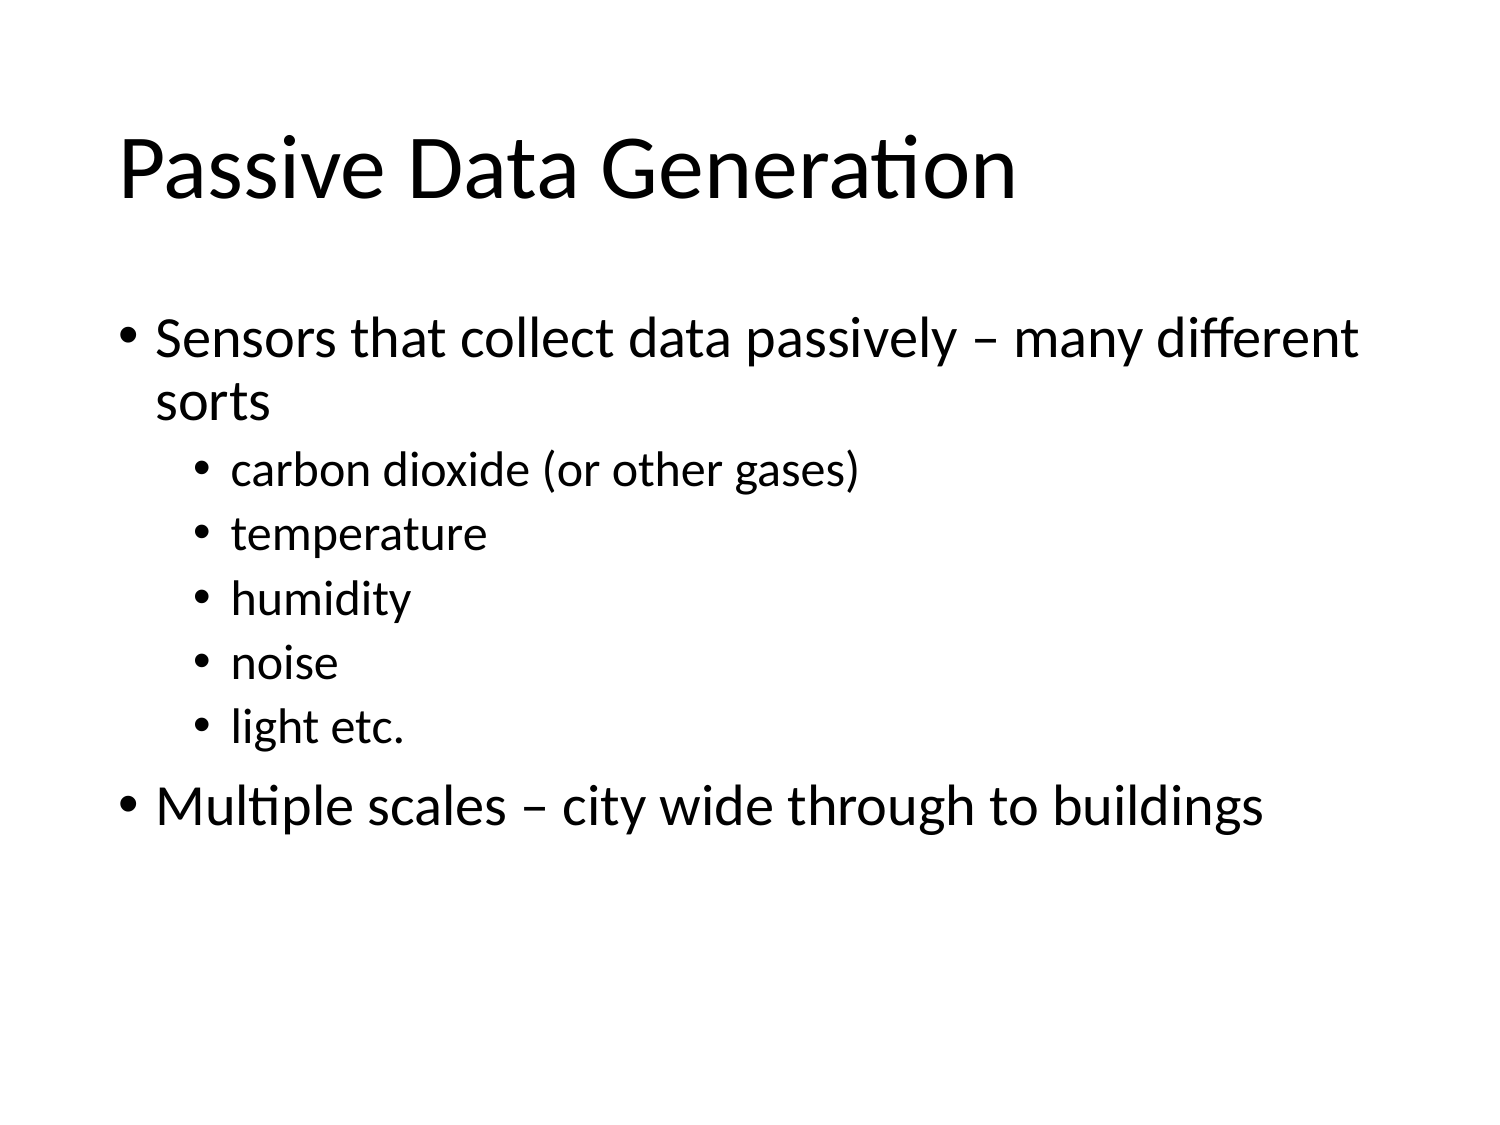

# Passive Data Generation
Sensors that collect data passively – many different sorts
carbon dioxide (or other gases)
temperature
humidity
noise
light etc.
Multiple scales – city wide through to buildings